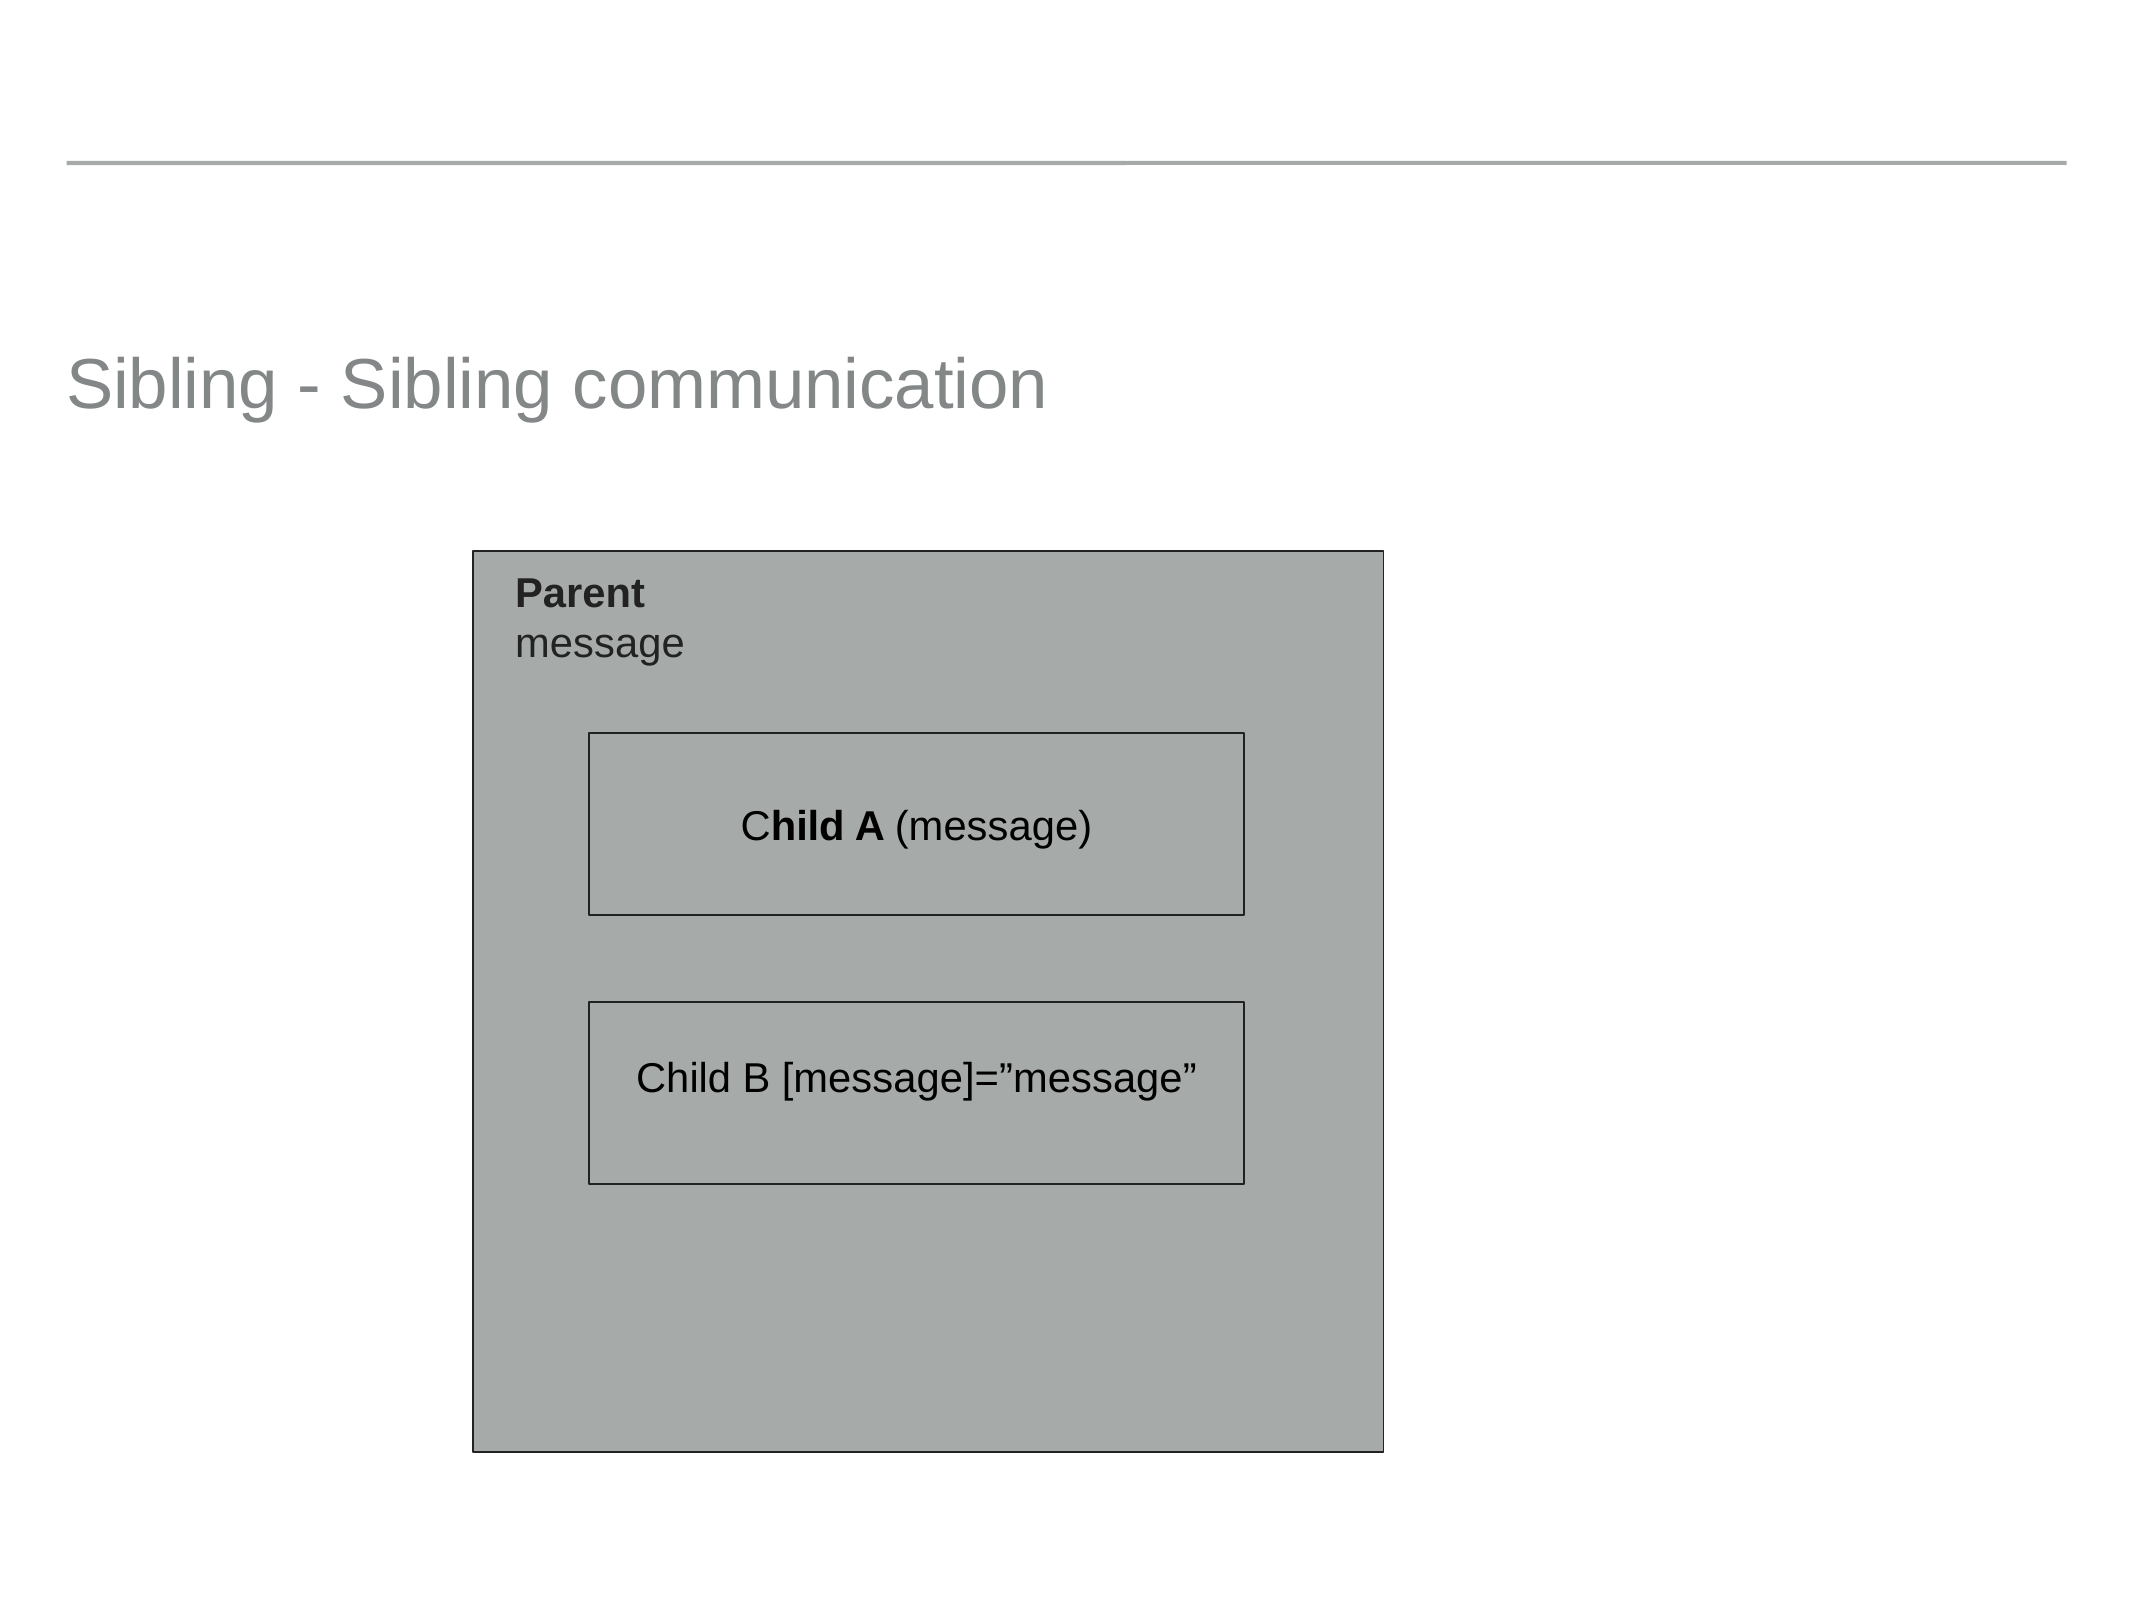

Sibling - Sibling communication

Parent
message
Child A (message)
Child B [message]=”message”